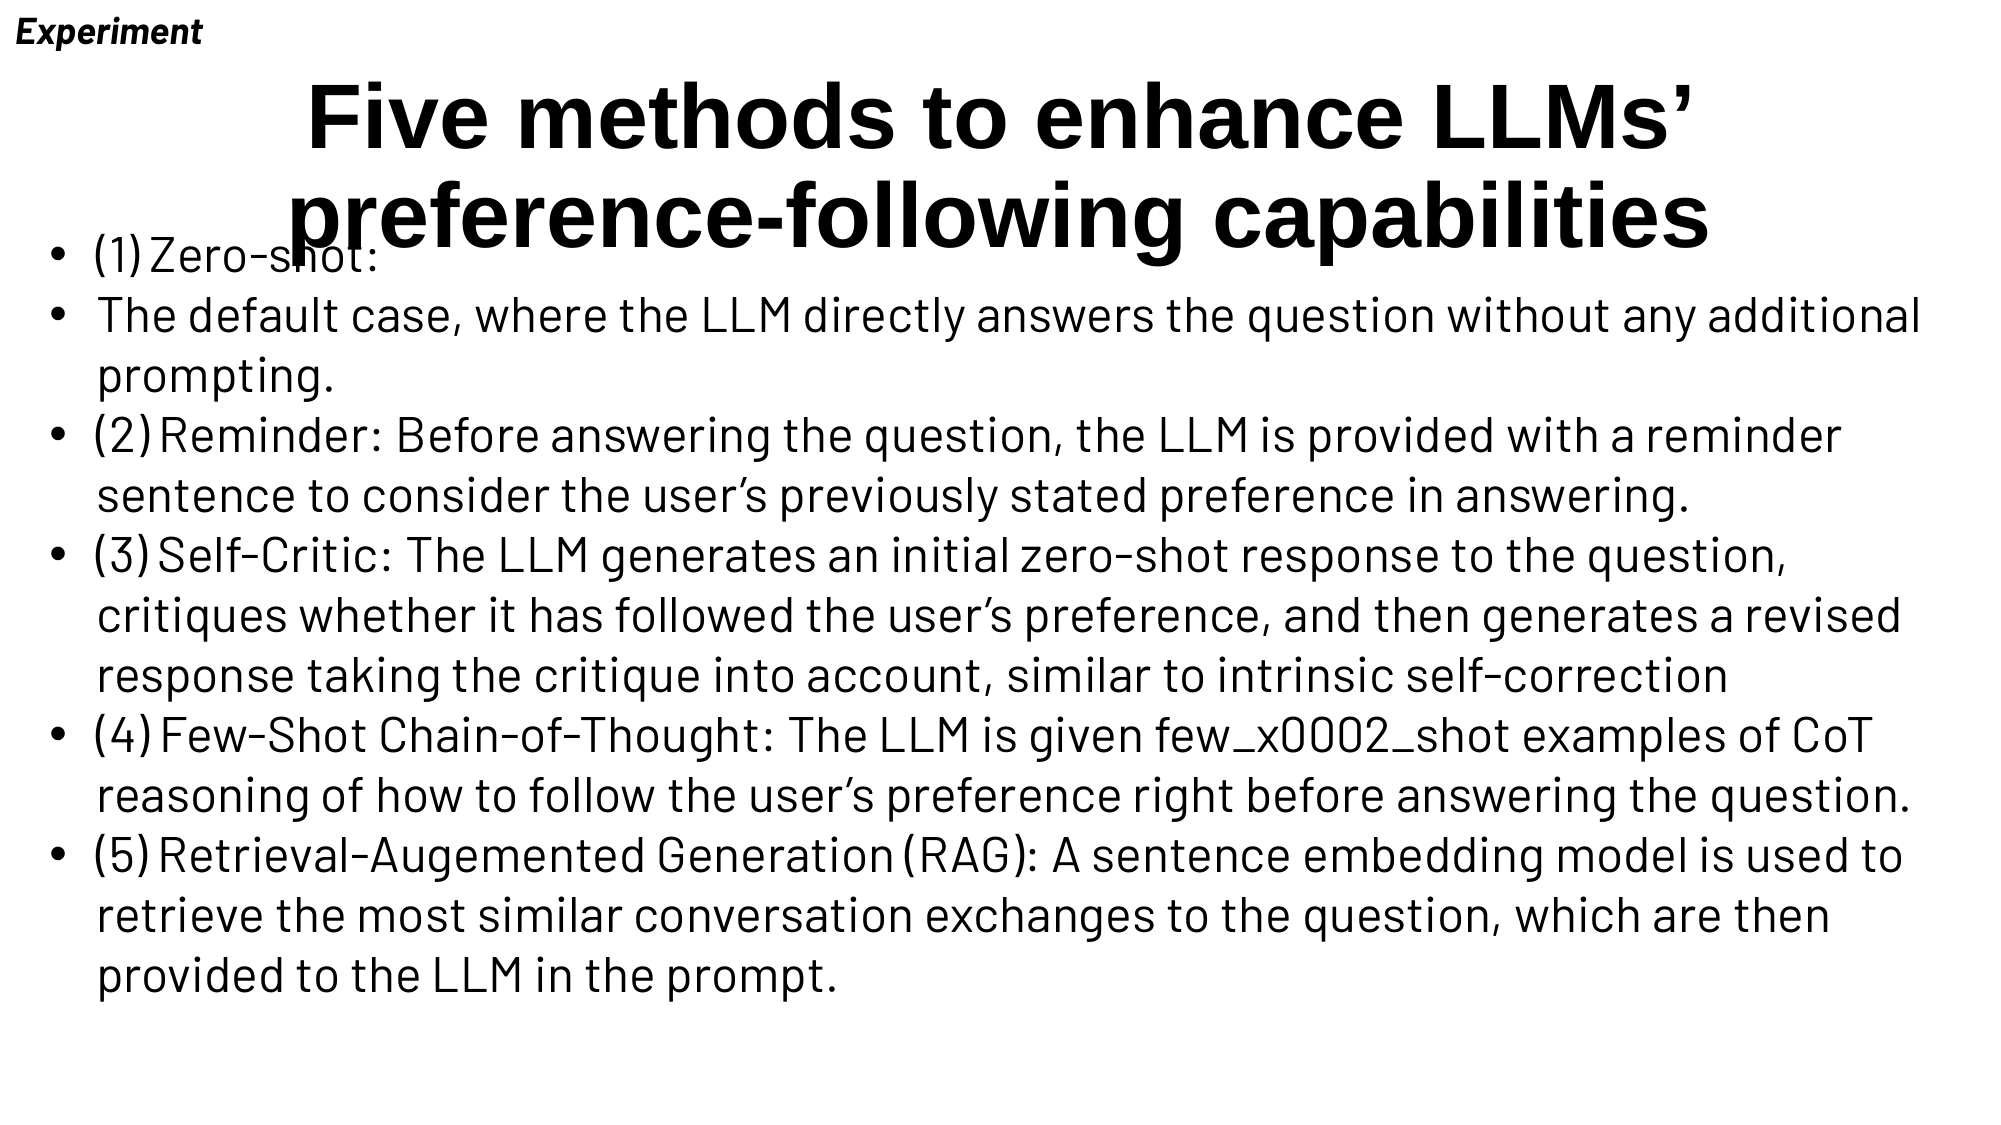

Experiment
# Five methods to enhance LLMs’ preference-following capabilities
(1) Zero-shot:
The default case, where the LLM directly answers the question without any additional prompting.
(2) Reminder: Before answering the question, the LLM is provided with a reminder sentence to consider the user’s previously stated preference in answering.
(3) Self-Critic: The LLM generates an initial zero-shot response to the question, critiques whether it has followed the user’s preference, and then generates a revised response taking the critique into account, similar to intrinsic self-correction
(4) Few-Shot Chain-of-Thought: The LLM is given few_x0002_shot examples of CoT reasoning of how to follow the user’s preference right before answering the question.
(5) Retrieval-Augemented Generation (RAG): A sentence embedding model is used to retrieve the most similar conversation exchanges to the question, which are then provided to the LLM in the prompt.